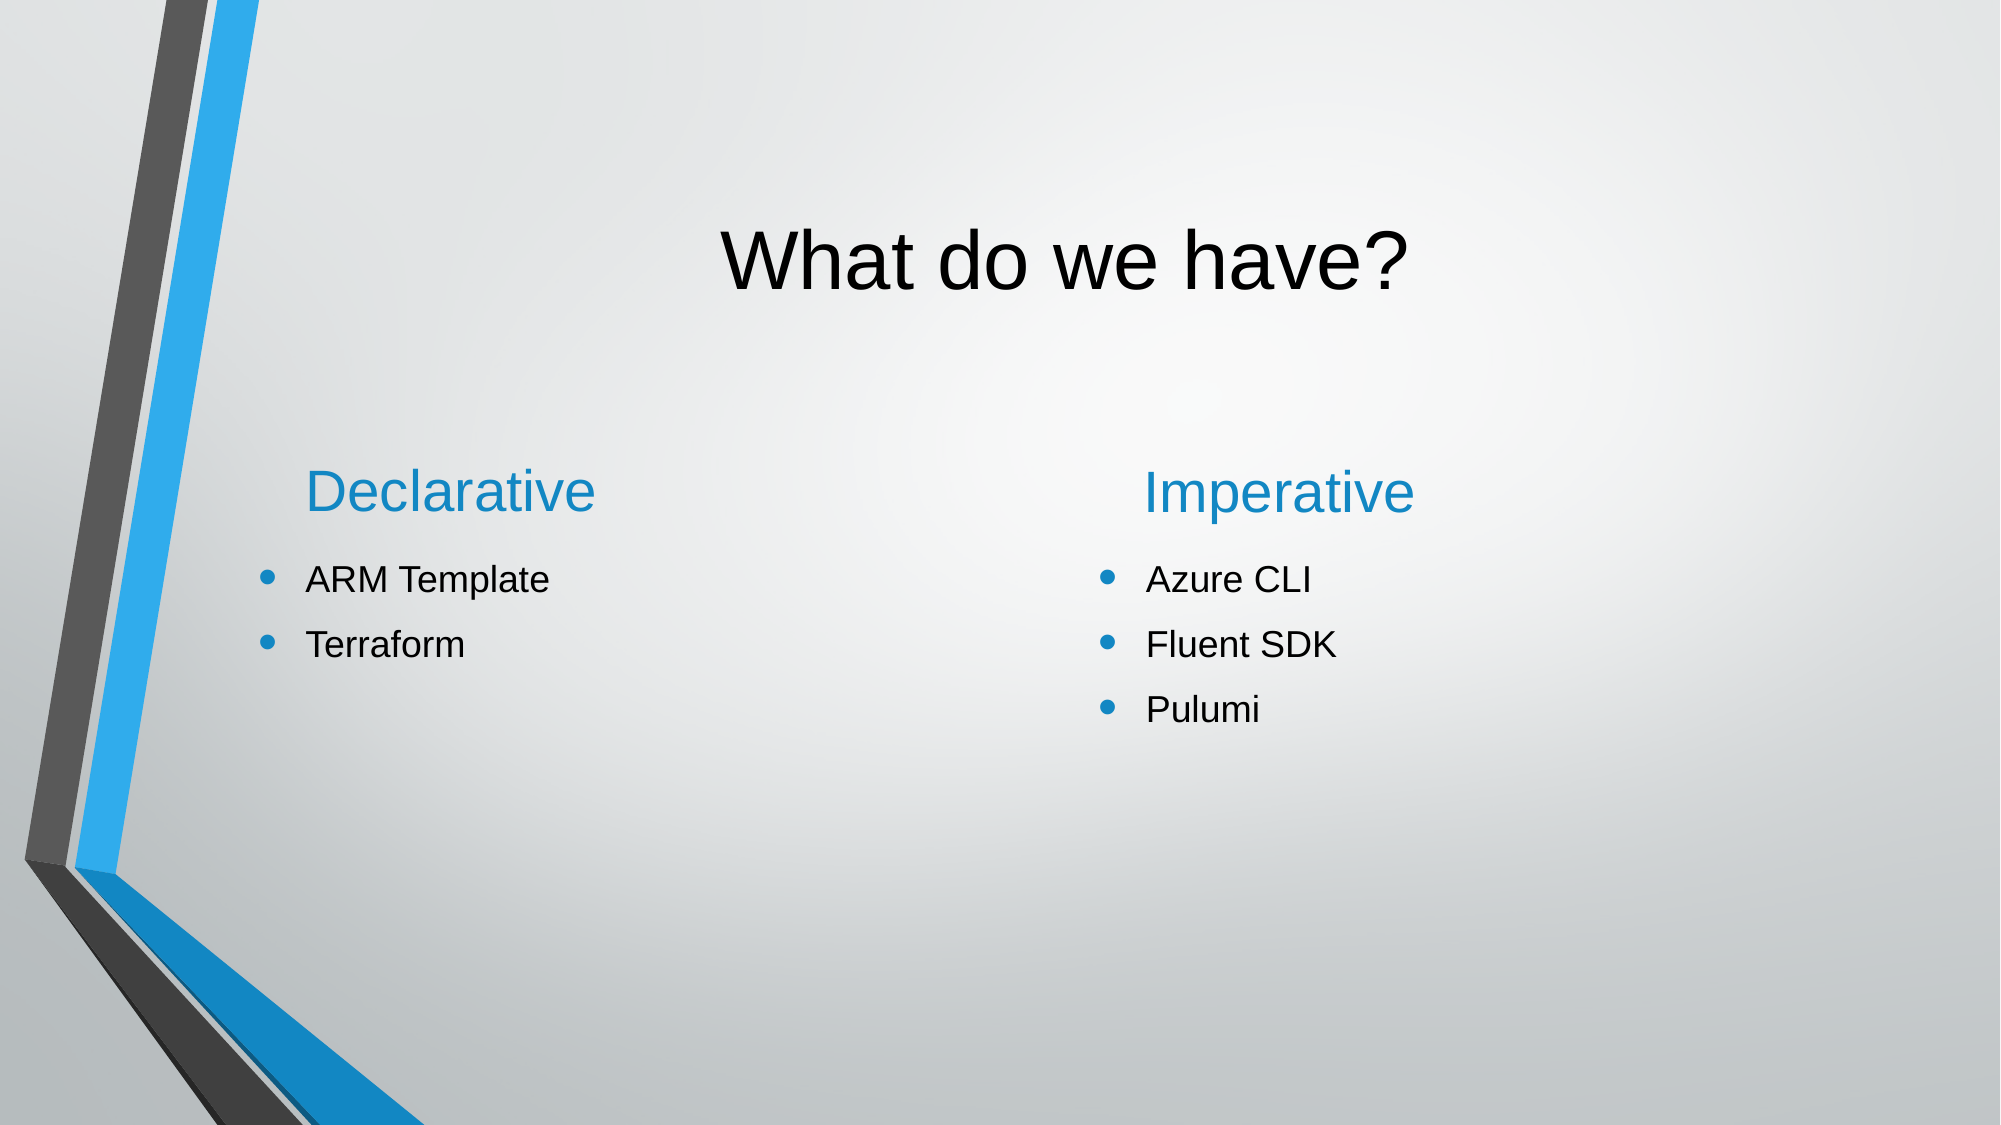

# What do we have?
Declarative
Imperative
ARM Template
Terraform
Azure CLI
Fluent SDK
Pulumi